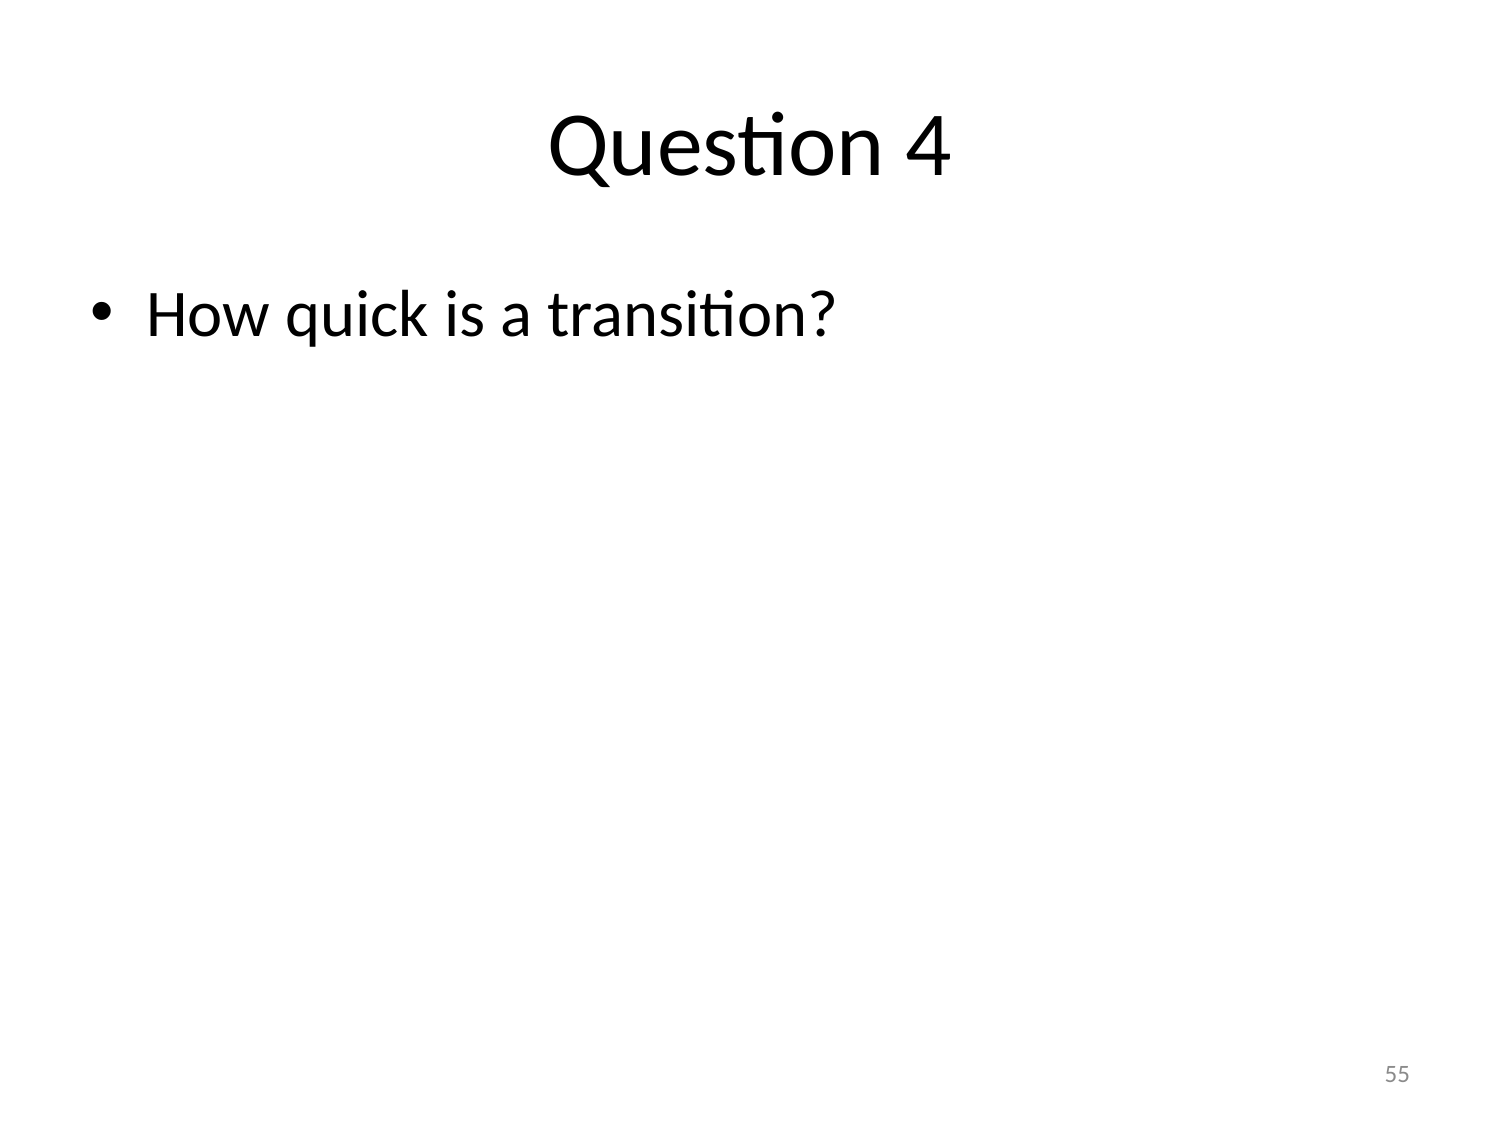

# Question 4
How quick is a transition?
55